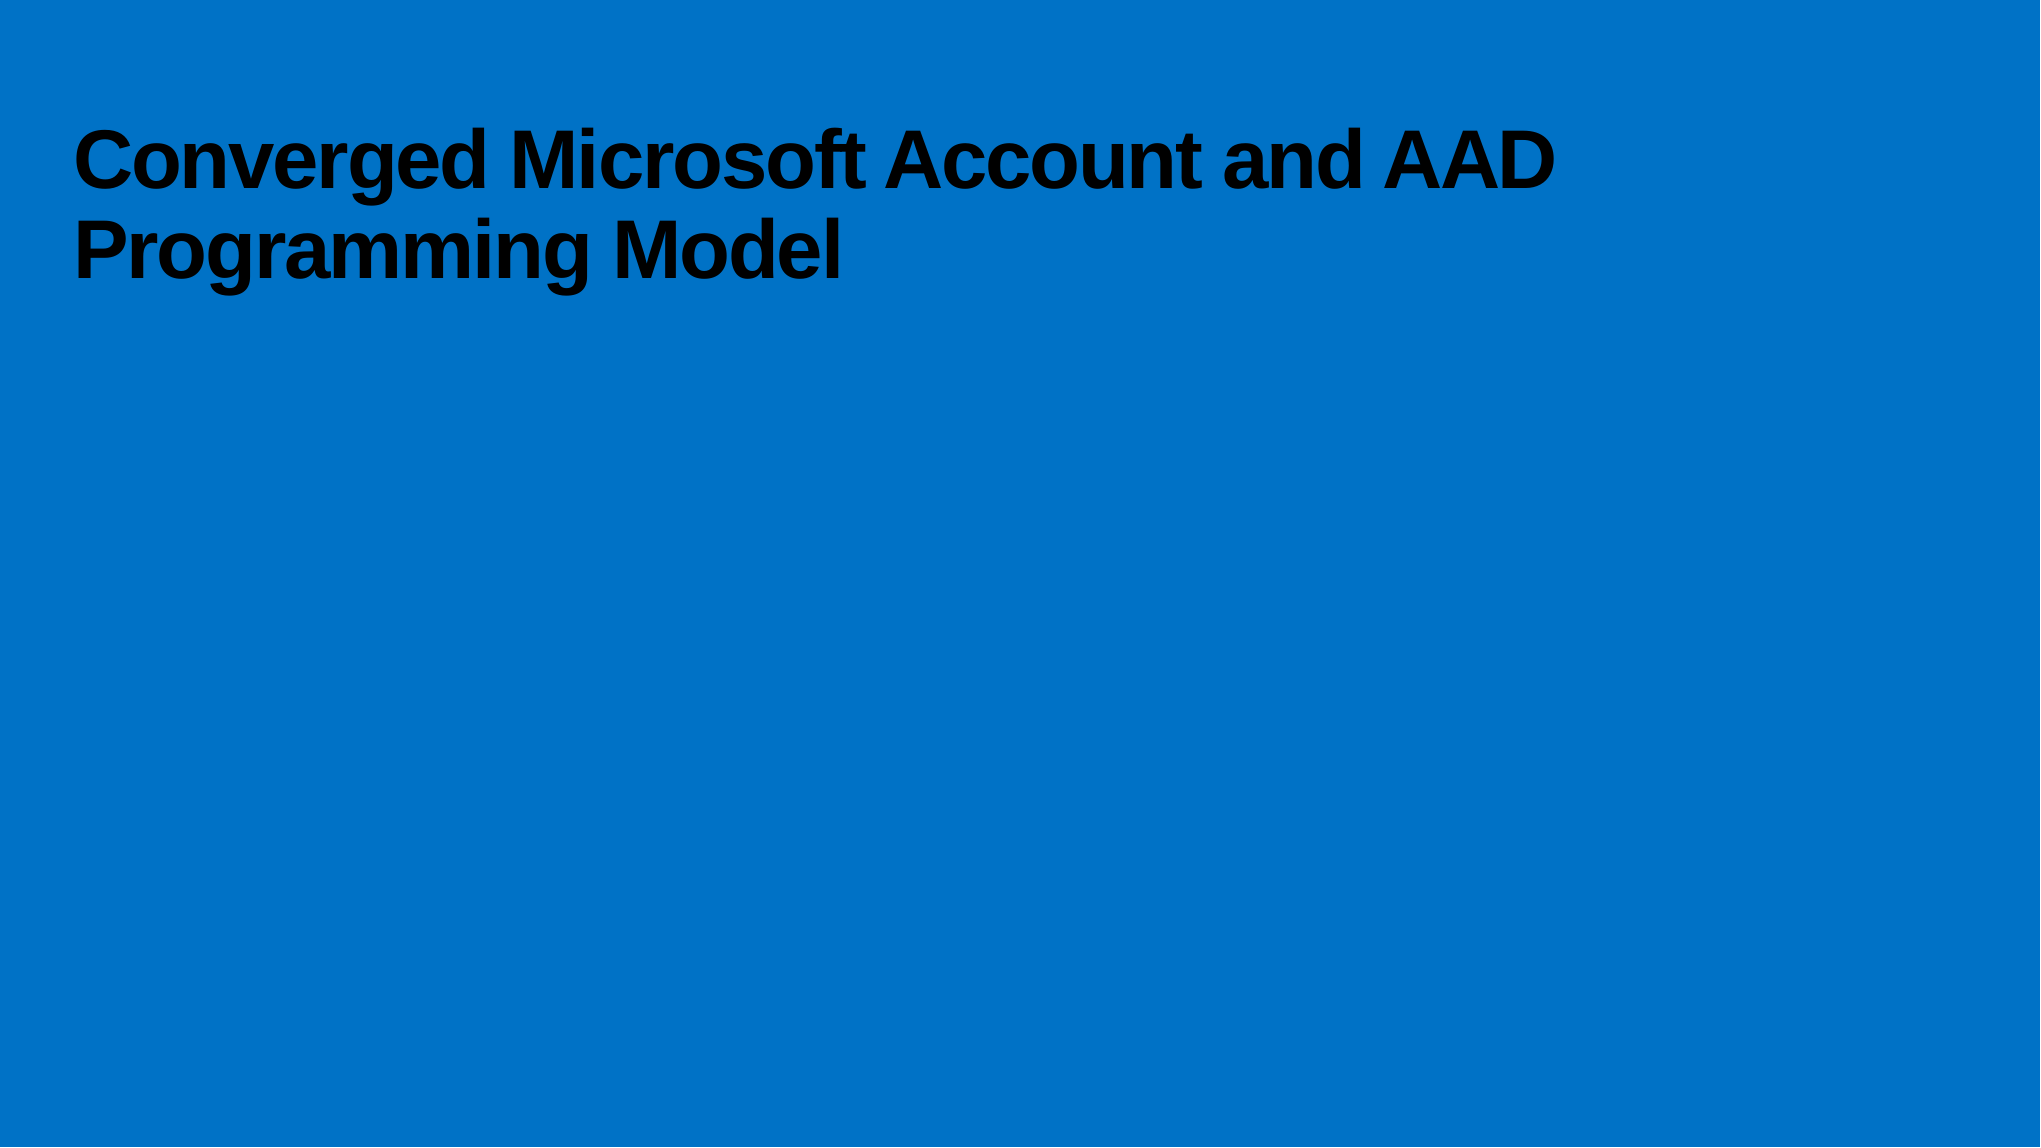

# Converged Microsoft Account and AAD Programming Model